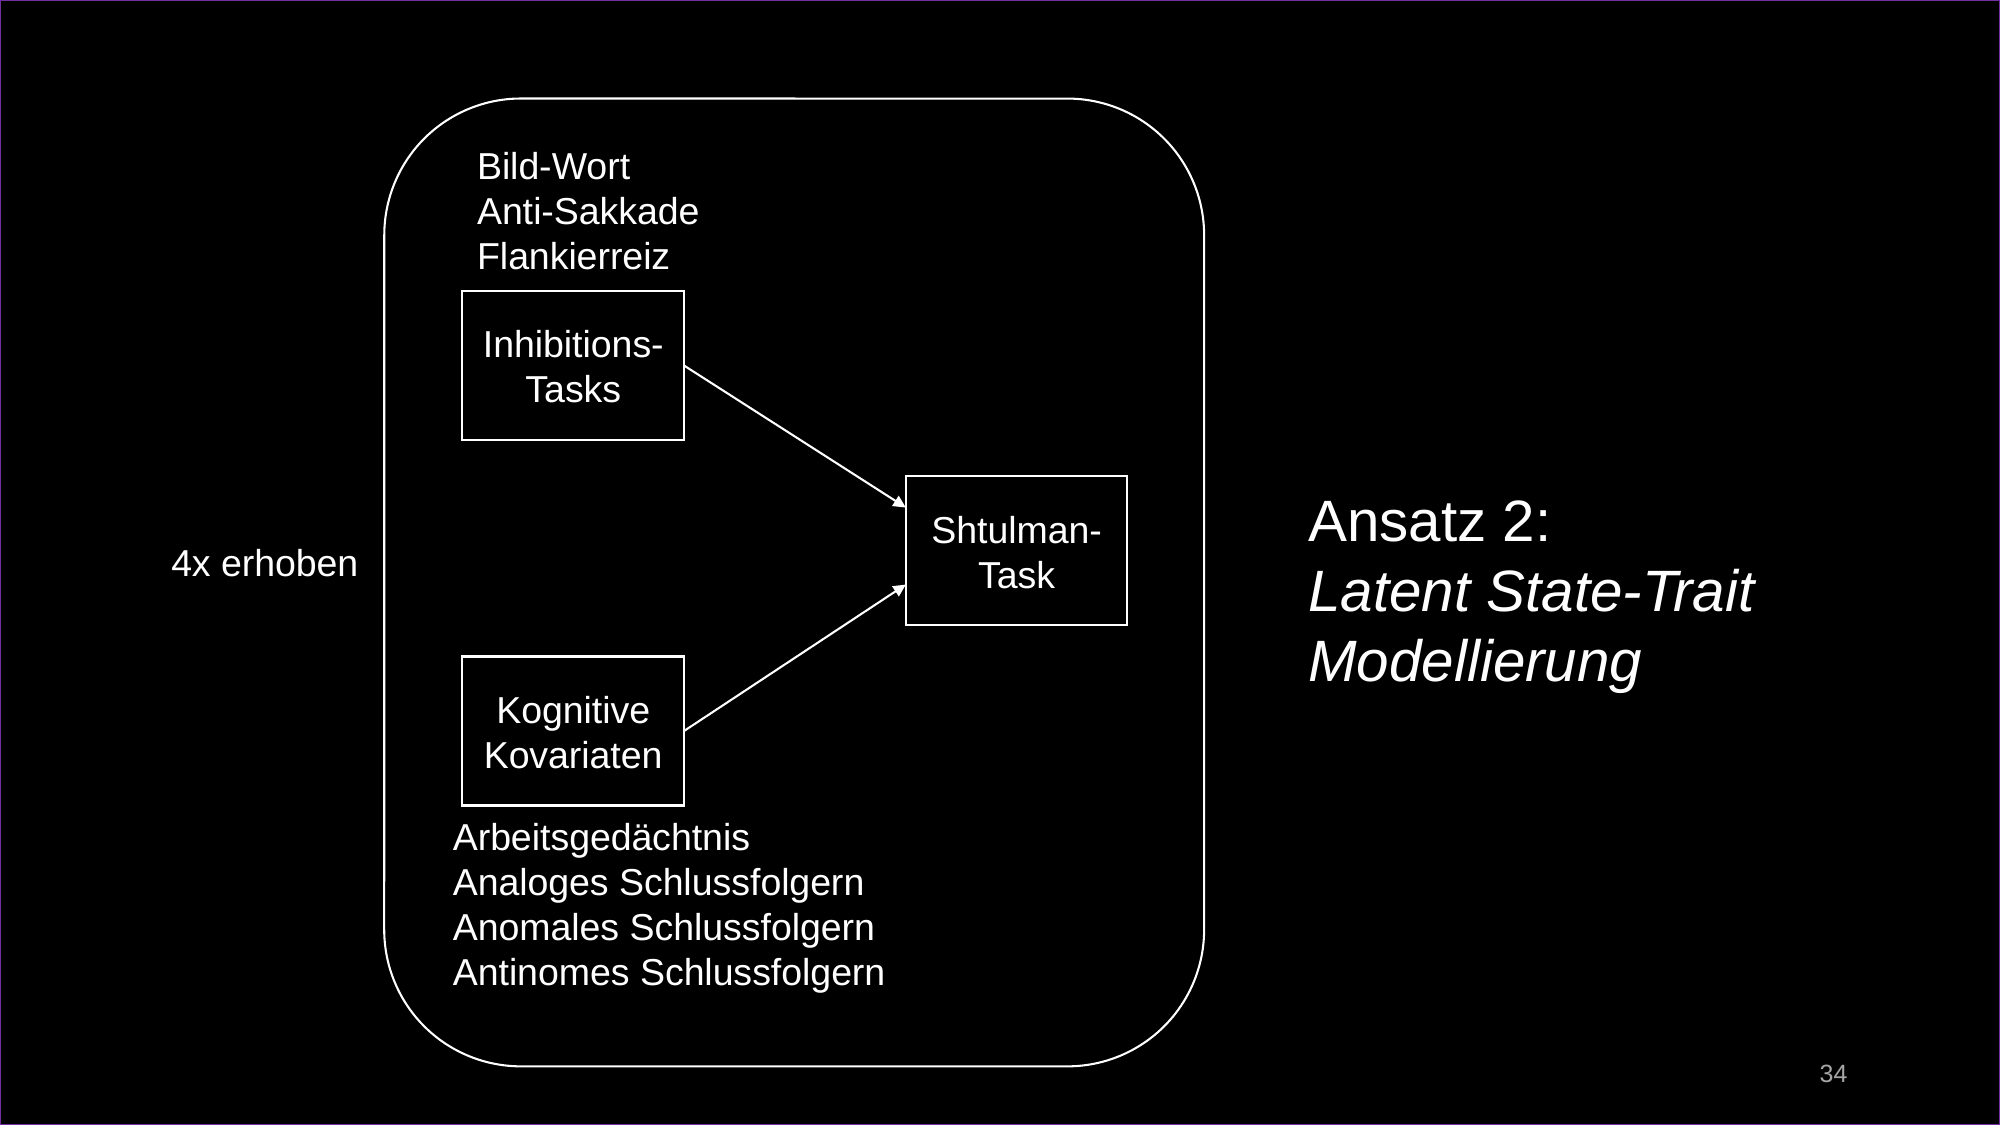

Bild-Wort
Anti-Sakkade
Flankierreiz

Inhibitions-Tasks
Shtulman-Task
Ansatz 2:
Latent State-Trait
Modellierung
4x erhoben
Kognitive Kovariaten
Arbeitsgedächtnis
Analoges Schlussfolgern
Anomales Schlussfolgern
Antinomes Schlussfolgern

34